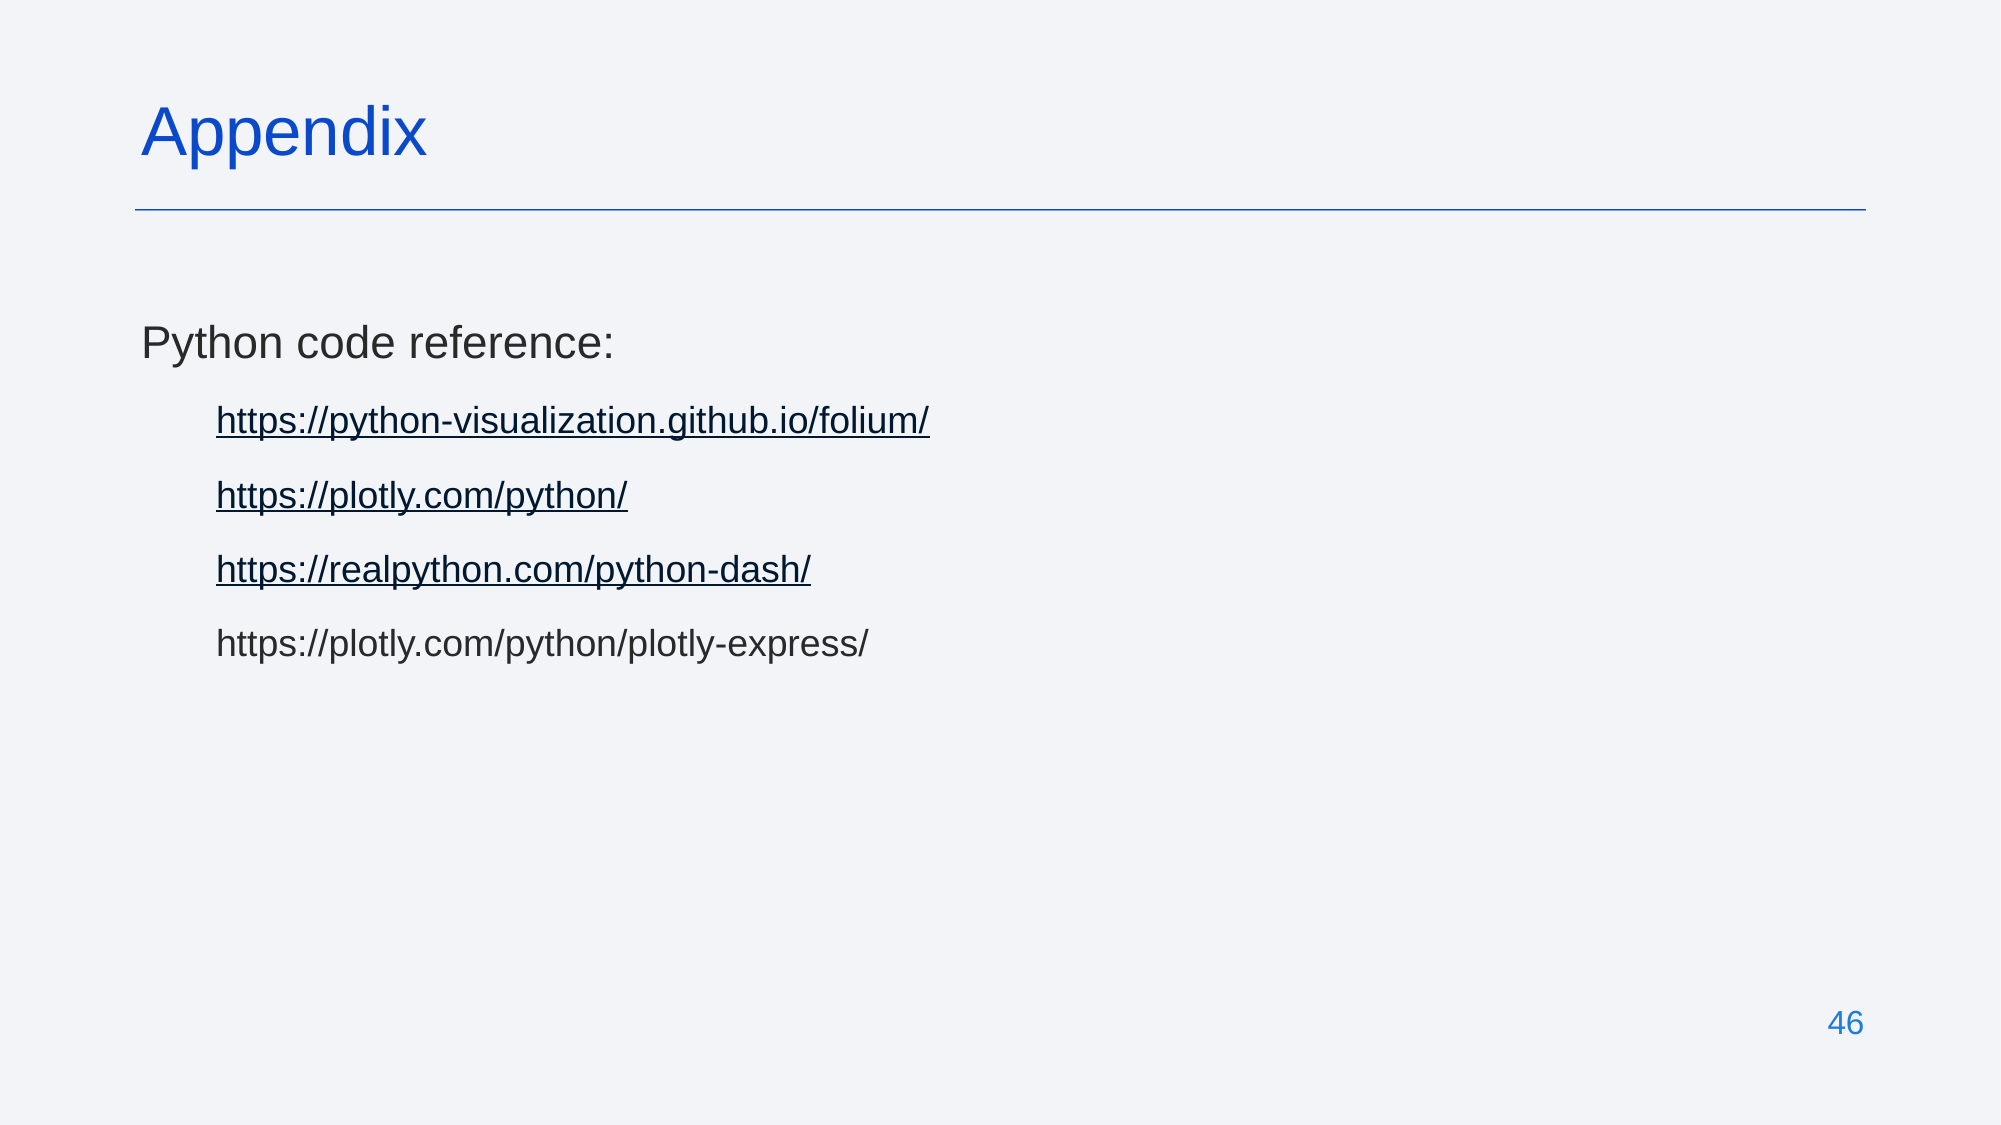

Appendix
Python code reference:
https://python-visualization.github.io/folium/
https://plotly.com/python/
https://realpython.com/python-dash/
https://plotly.com/python/plotly-express/
46